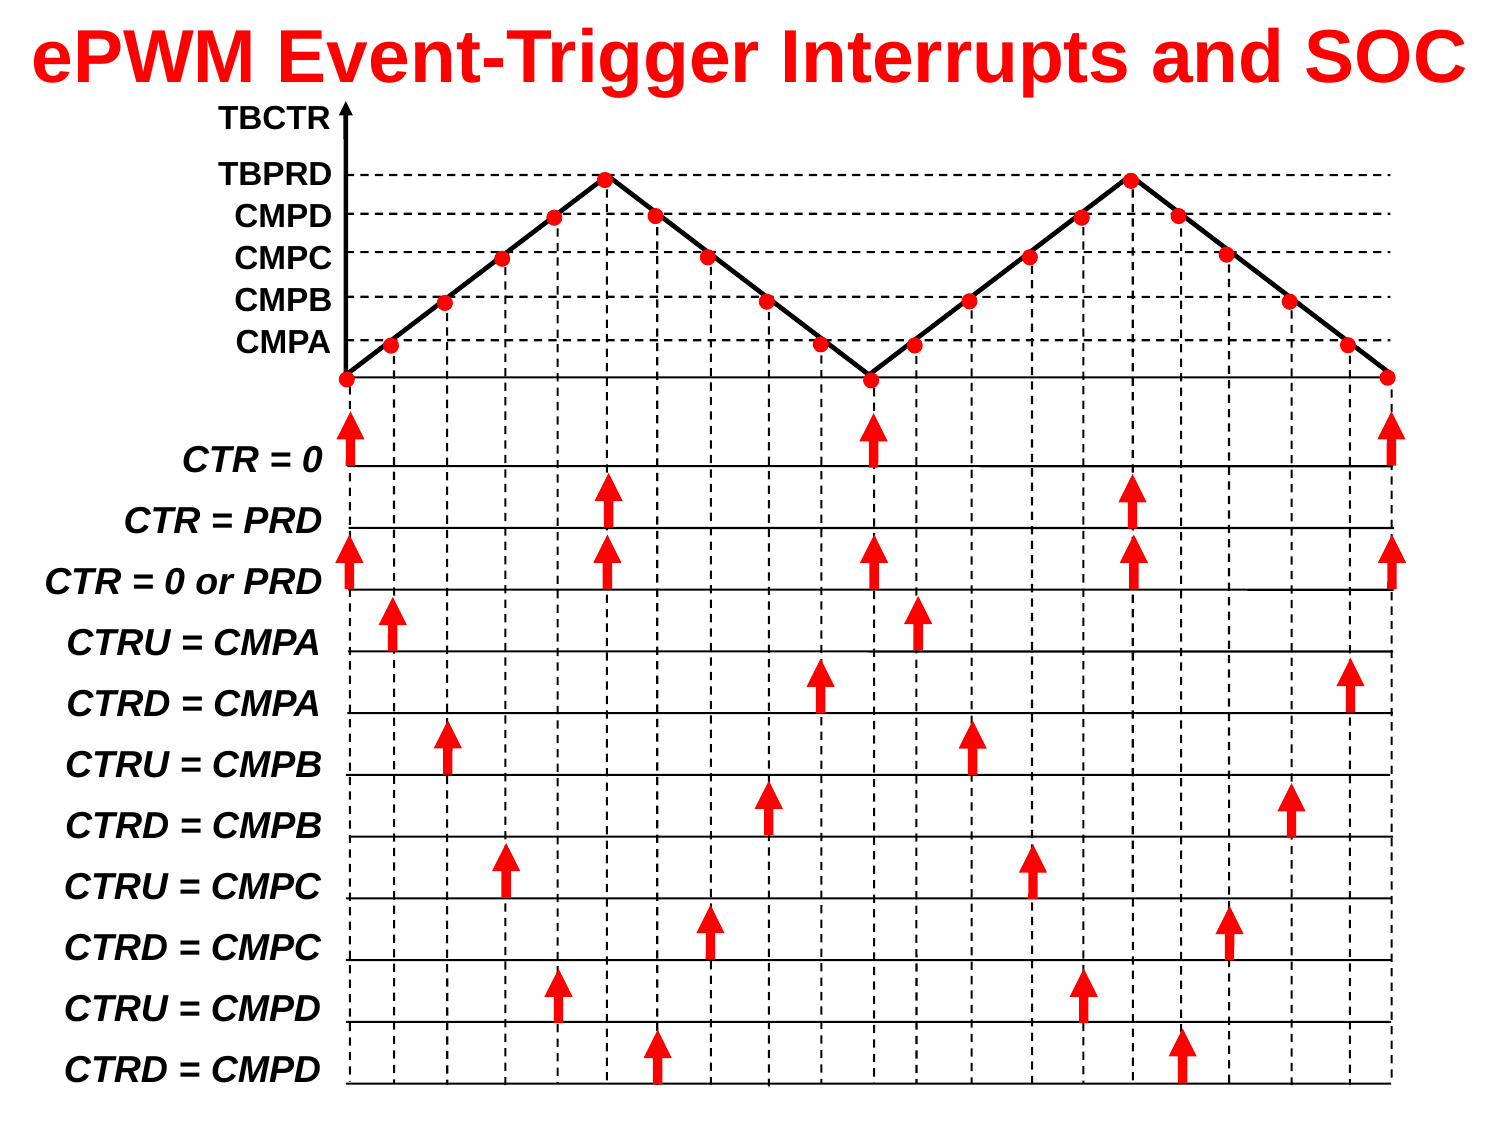

# ePWM Event-Trigger Interrupts and SOC
.
.
TBCTR

.
.
.
.
TBPRD
.
.
.
.

CMPD
.
.
.

.

CMPC

.
.
.
.
CMPB
.
.
.

CMPA

CTR = 0

CTR = PRD

CTR = 0 or PRD

CTRU = CMPA

CTRD = CMPA

CTRU = CMPB

CTRD = CMPB

CTRU = CMPC

CTRD = CMPC

CTRU = CMPD

CTRD = CMPD